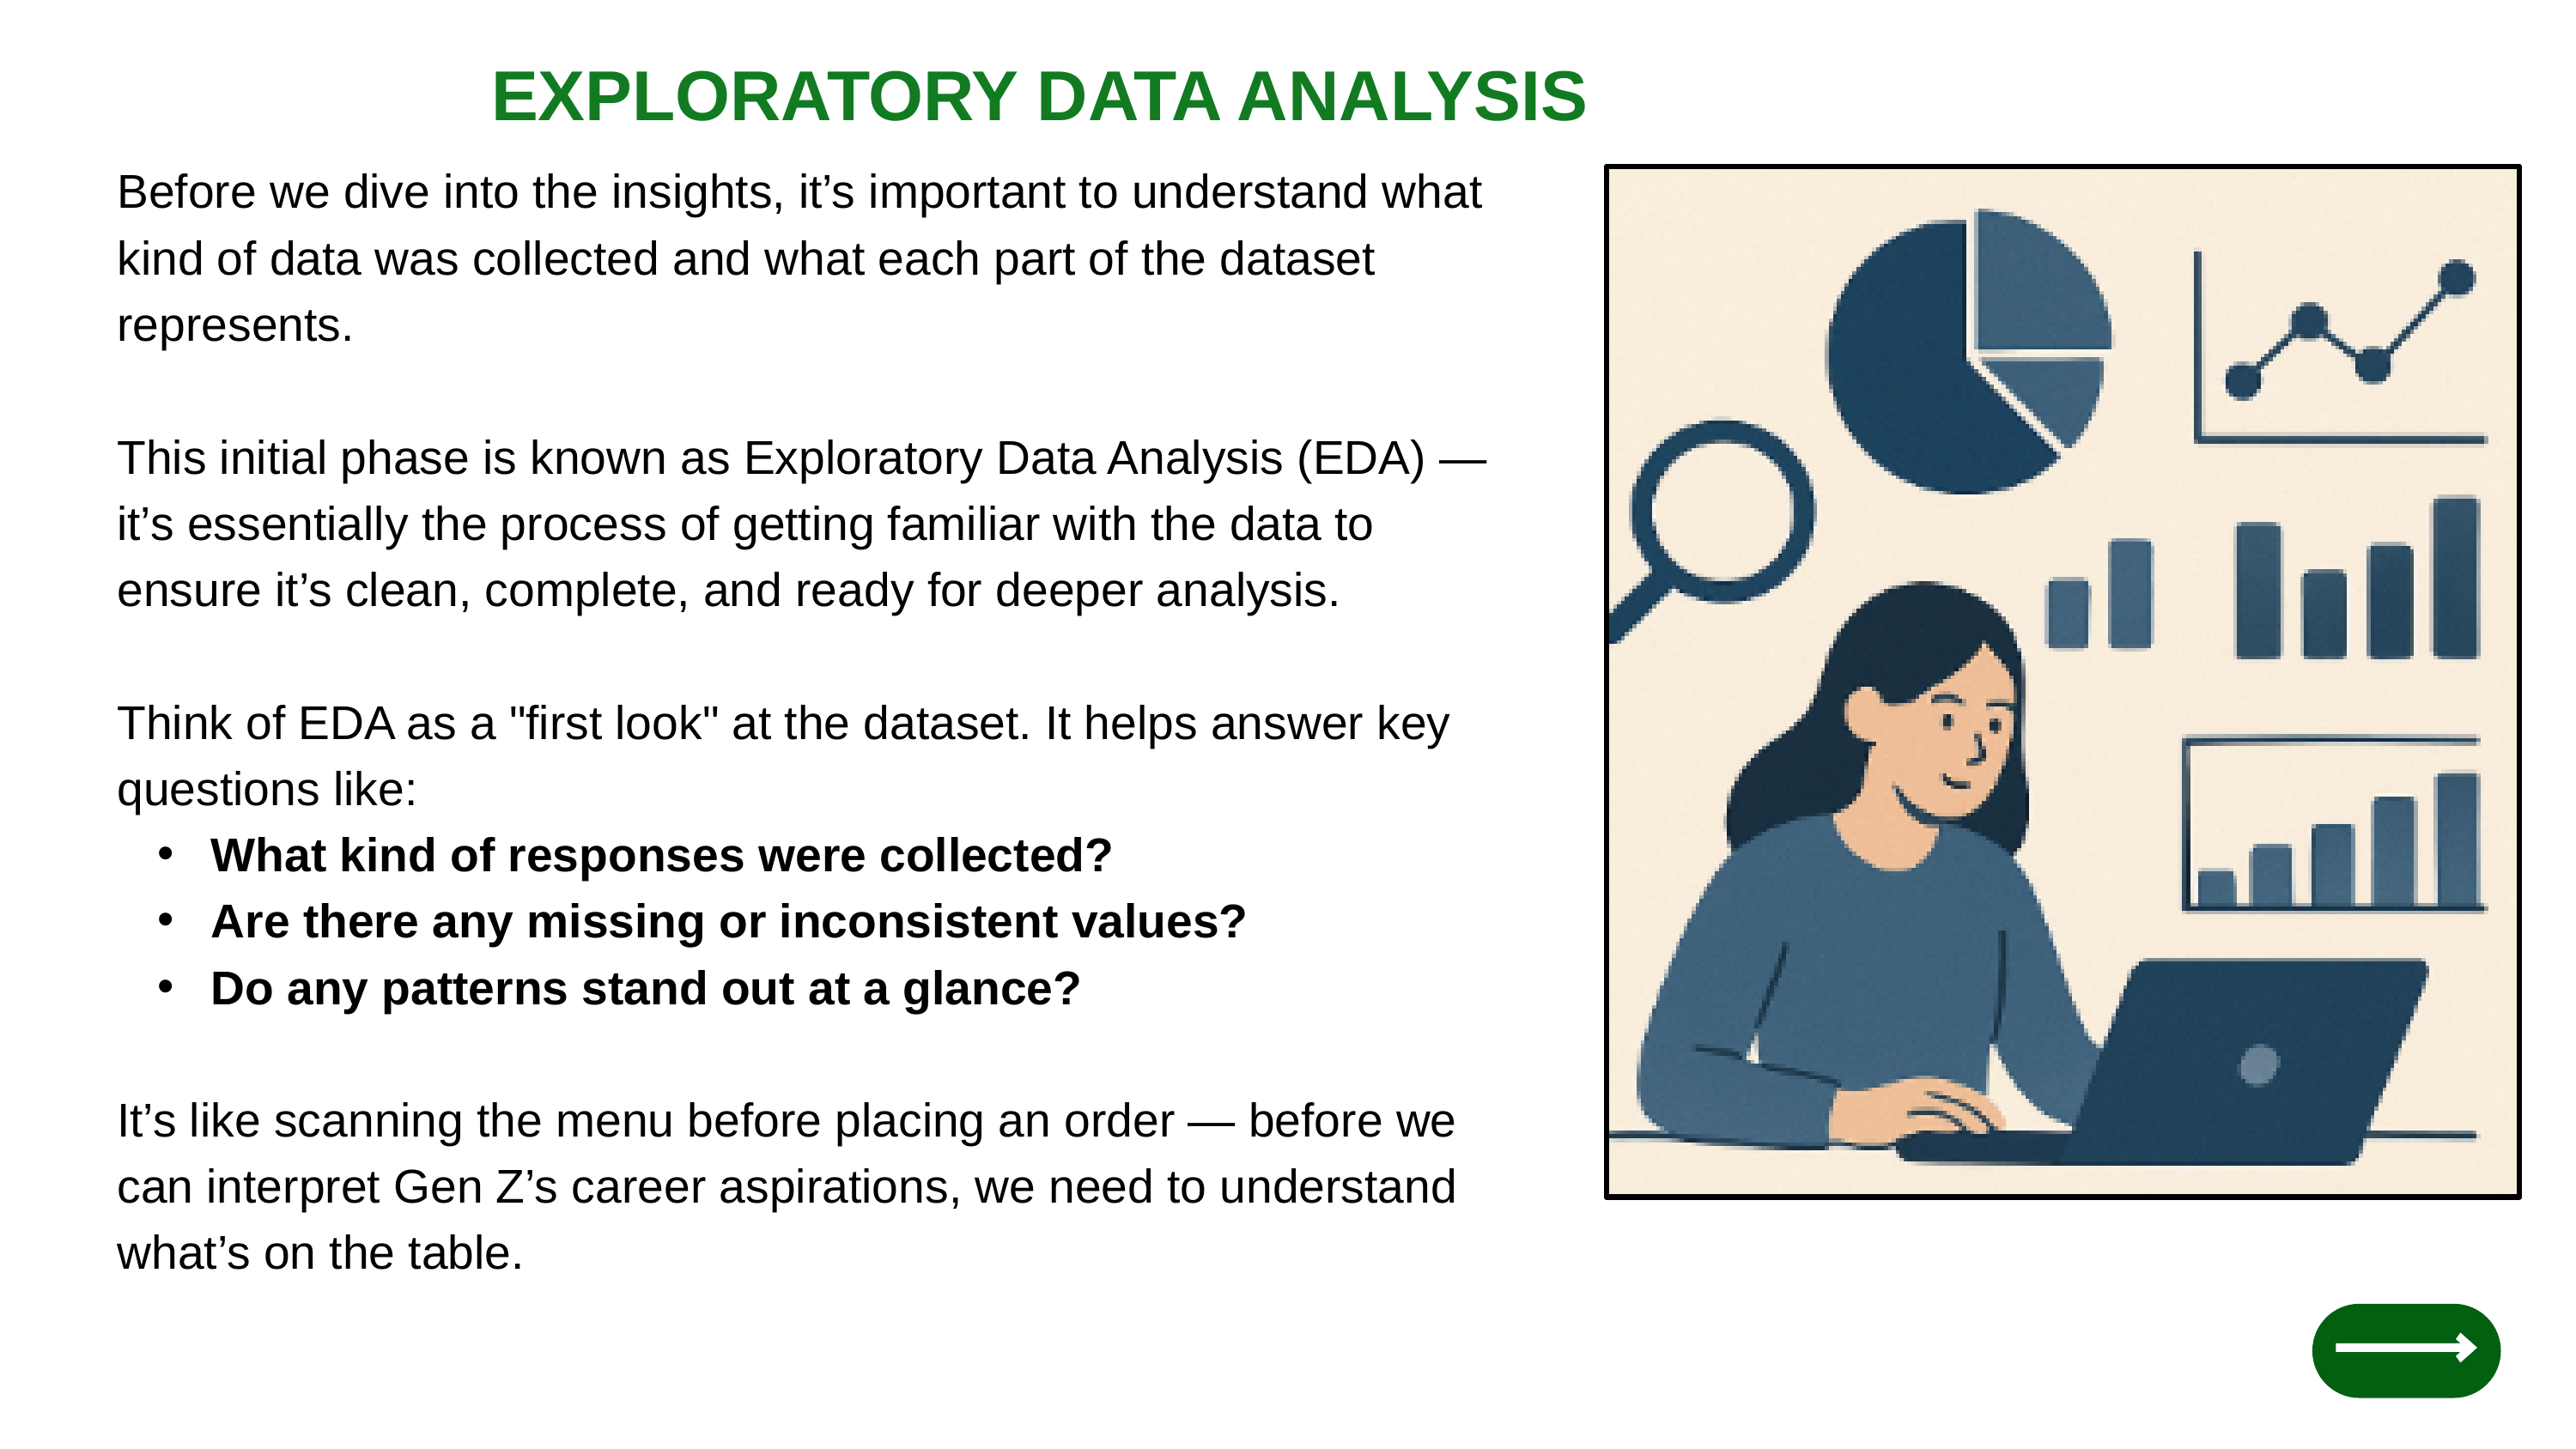

EXPLORATORY DATA ANALYSIS
Before we dive into the insights, it’s important to understand what kind of data was collected and what each part of the dataset represents.

This initial phase is known as Exploratory Data Analysis (EDA) — it’s essentially the process of getting familiar with the data to ensure it’s clean, complete, and ready for deeper analysis.

Think of EDA as a "first look" at the dataset. It helps answer key questions like:
 What kind of responses were collected?
 Are there any missing or inconsistent values?
 Do any patterns stand out at a glance?

It’s like scanning the menu before placing an order — before we can interpret Gen Z’s career aspirations, we need to understand what’s on the table.